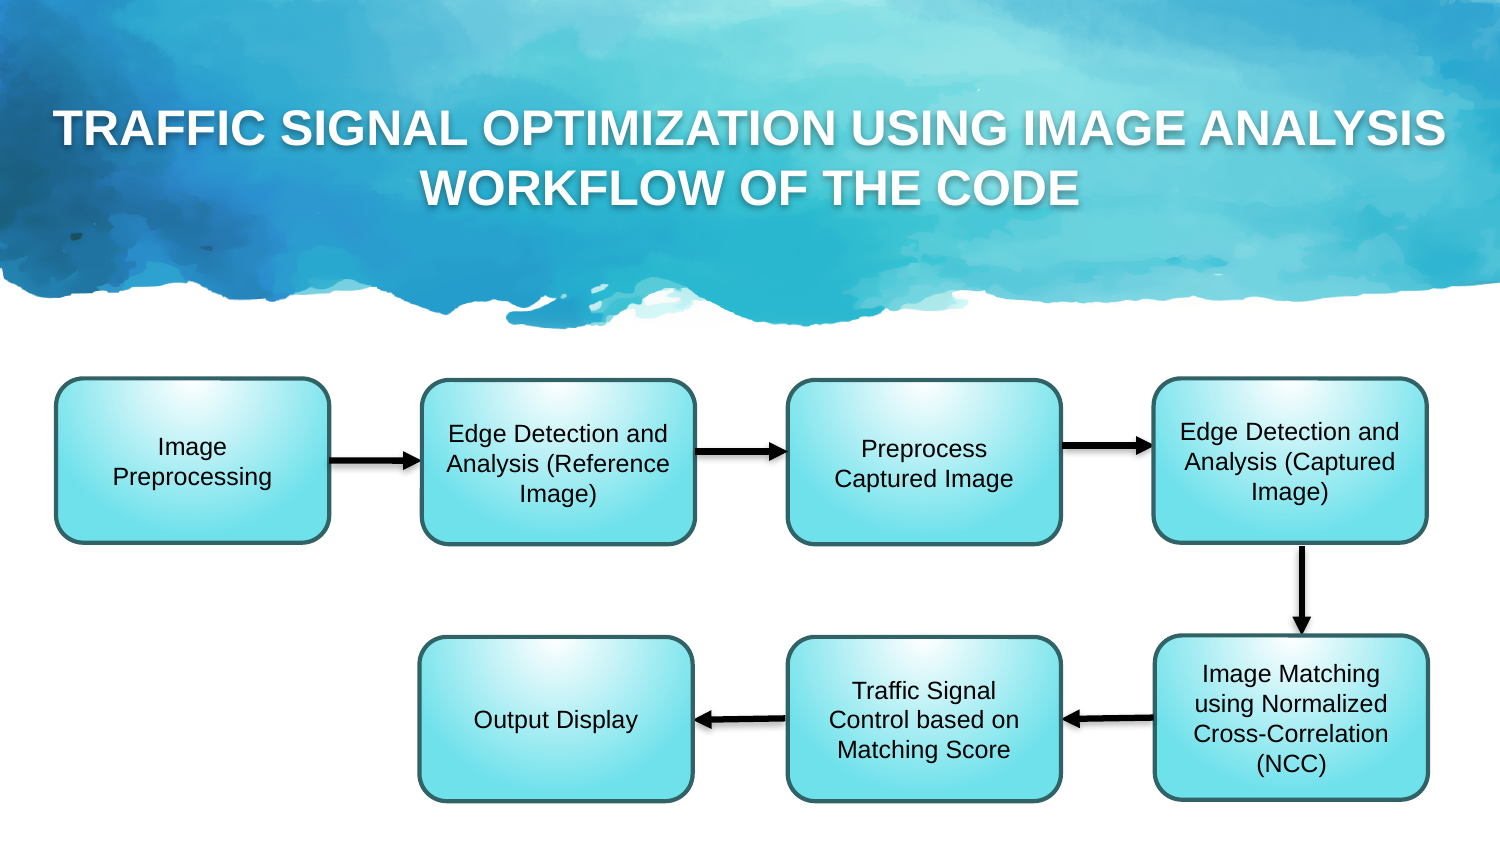

TRAFFIC SIGNAL OPTIMIZATION USING IMAGE ANALYSIS
WORKFLOW OF THE CODE
Image Preprocessing
Edge Detection and Analysis (Captured Image)
Edge Detection and Analysis (Reference Image)
Preprocess Captured Image
Image Matching using Normalized Cross-Correlation (NCC)
Output Display
Traffic Signal Control based on Matching Score